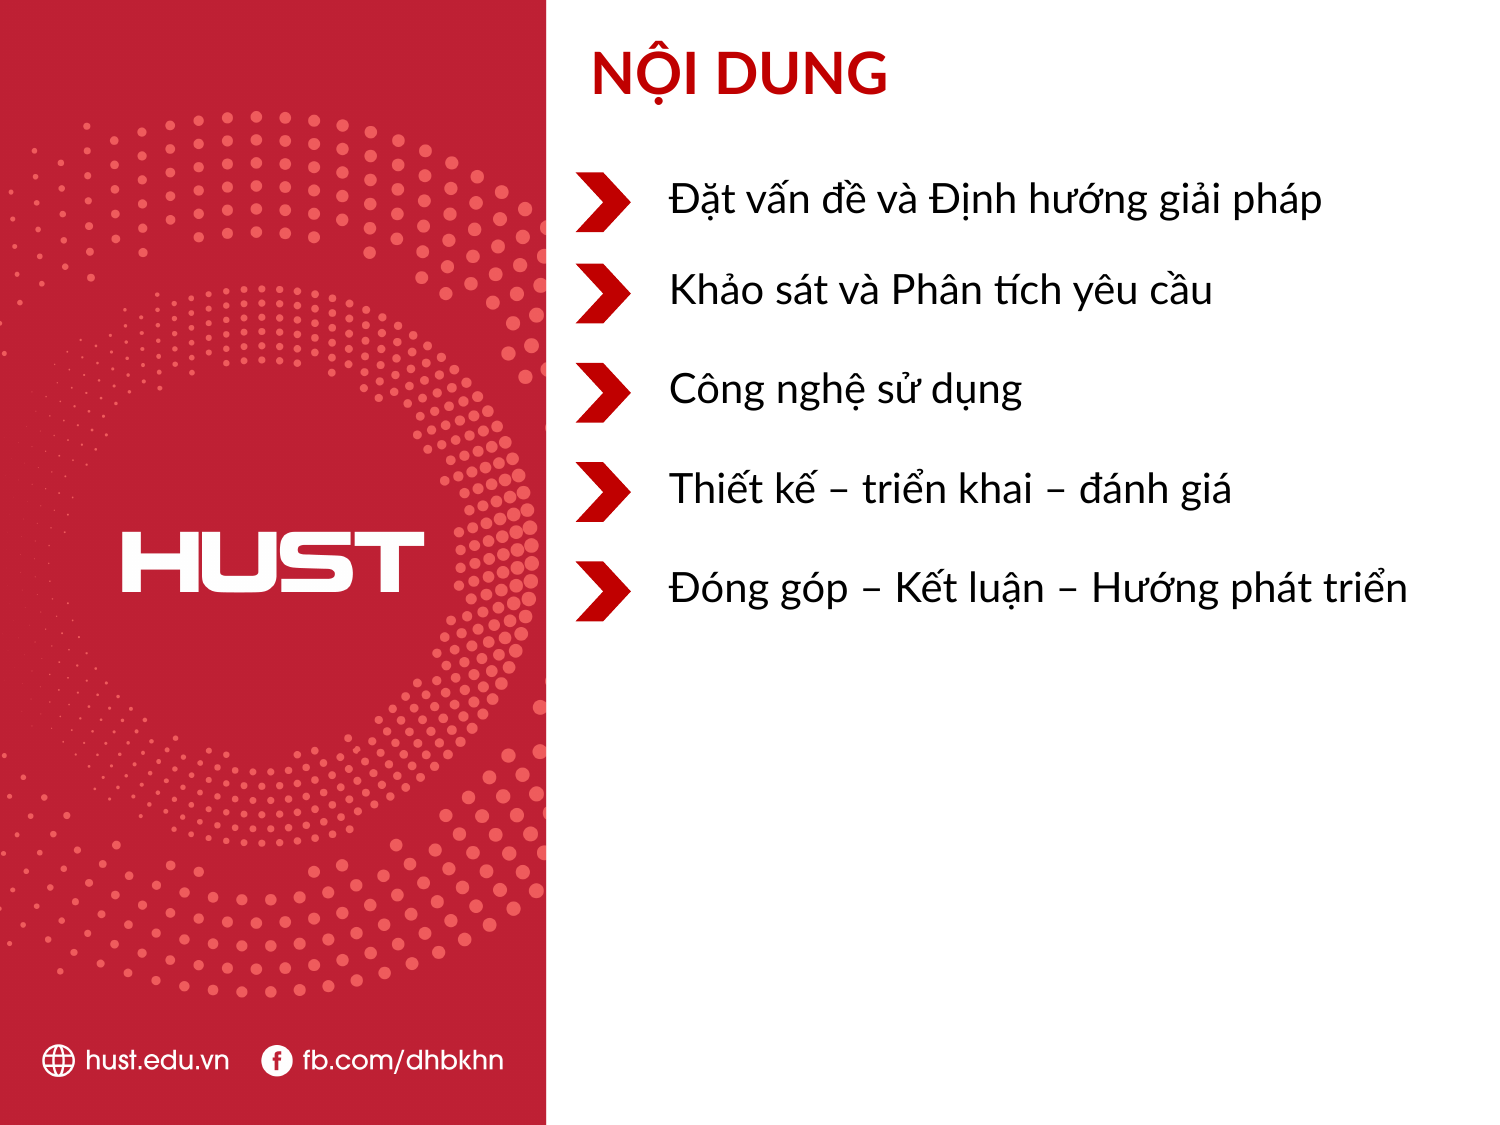

# NỘI DUNG
Đặt vấn đề và Định hướng giải pháp

Khảo sát và Phân tích yêu cầu

Công nghệ sử dụng

Thiết kế – triển khai – đánh giá

Đóng góp – Kết luận – Hướng phát triển